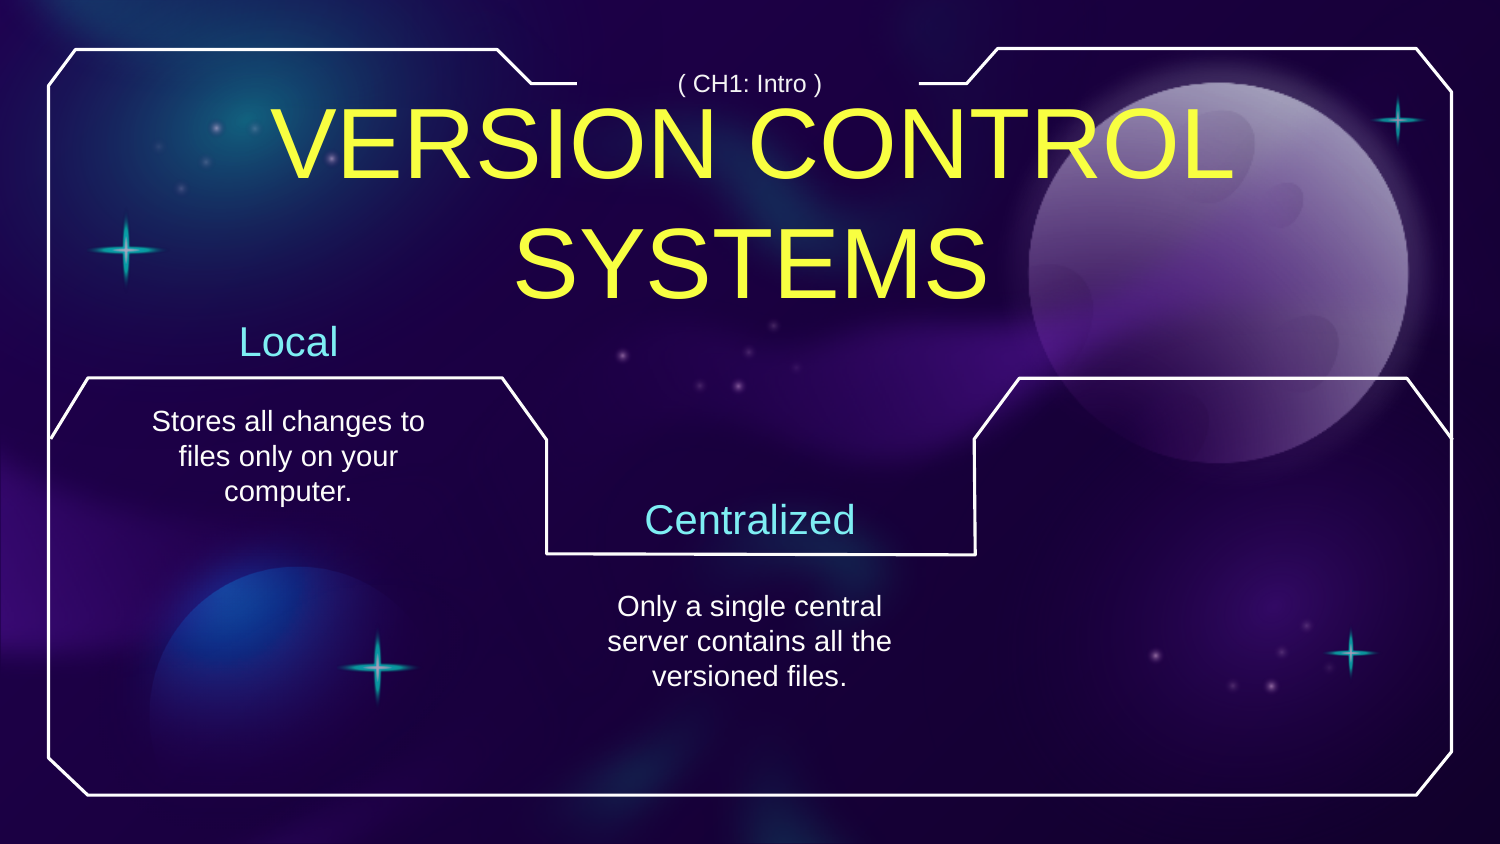

( CH1: Intro )
# VERSION CONTROL SYSTEMS
Local
Stores all changes to files only on your computer.

Centralized

Only a single central server contains all the versioned files.